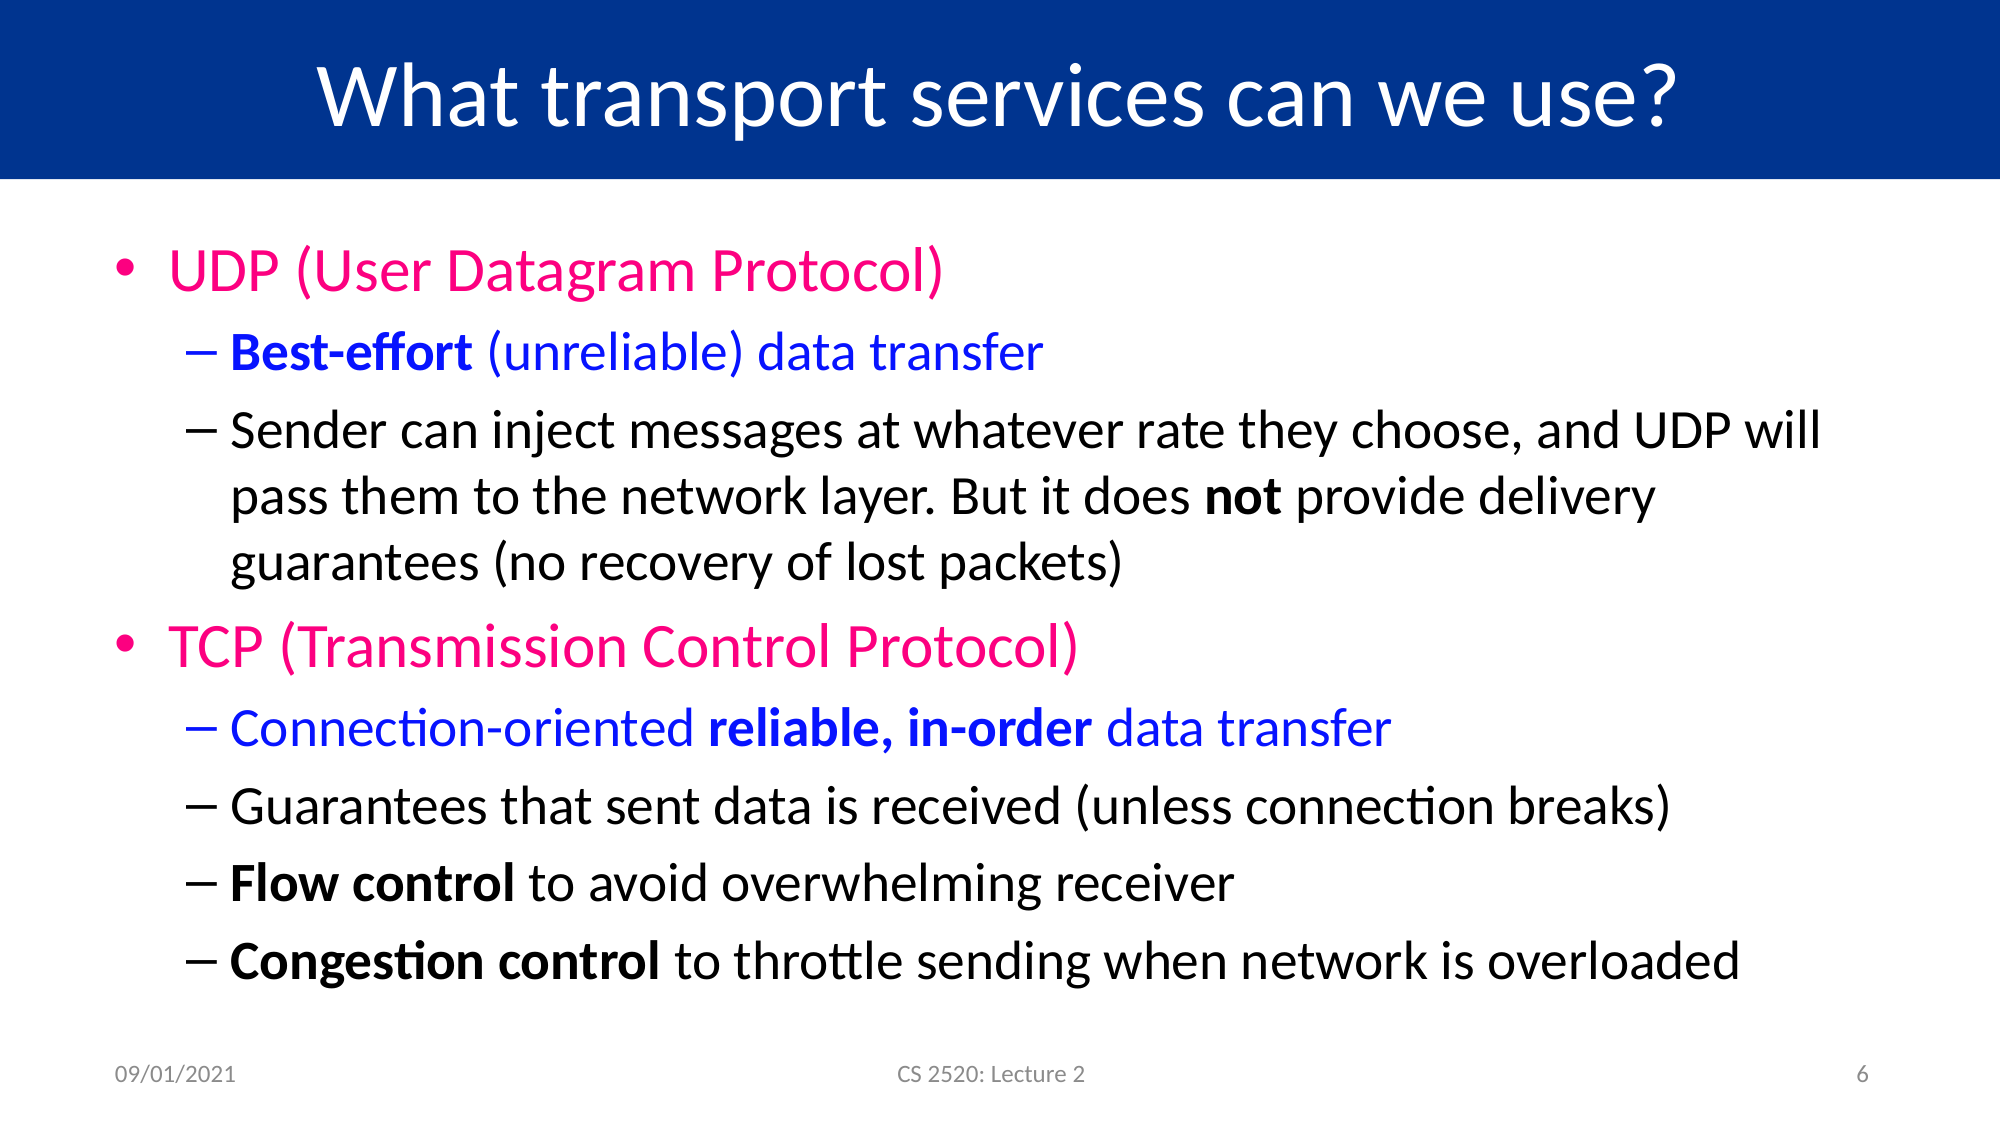

# What transport services can we use?
UDP (User Datagram Protocol)
Best-effort (unreliable) data transfer
Sender can inject messages at whatever rate they choose, and UDP will pass them to the network layer. But it does not provide delivery guarantees (no recovery of lost packets)
TCP (Transmission Control Protocol)
Connection-oriented reliable, in-order data transfer
Guarantees that sent data is received (unless connection breaks)
Flow control to avoid overwhelming receiver
Congestion control to throttle sending when network is overloaded
09/01/2021
CS 2520: Lecture 2
6